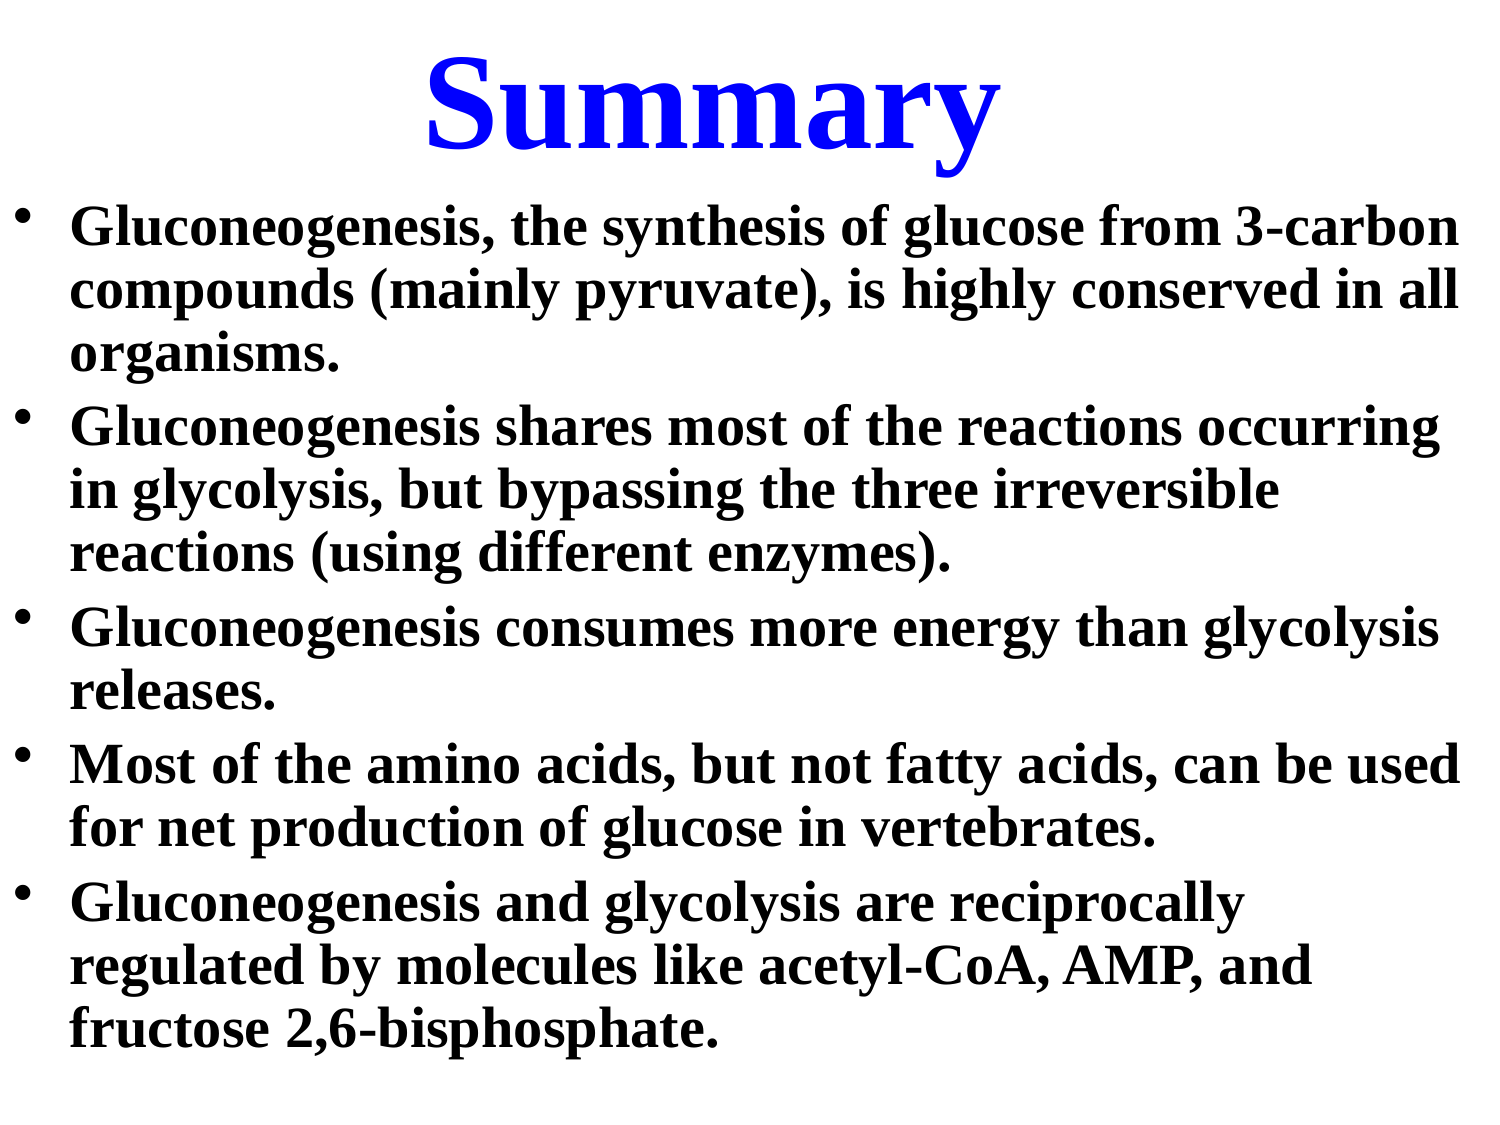

# Summary
Gluconeogenesis, the synthesis of glucose from 3-carbon compounds (mainly pyruvate), is highly conserved in all organisms.
Gluconeogenesis shares most of the reactions occurring in glycolysis, but bypassing the three irreversible reactions (using different enzymes).
Gluconeogenesis consumes more energy than glycolysis releases.
Most of the amino acids, but not fatty acids, can be used for net production of glucose in vertebrates.
Gluconeogenesis and glycolysis are reciprocally regulated by molecules like acetyl-CoA, AMP, and fructose 2,6-bisphosphate.